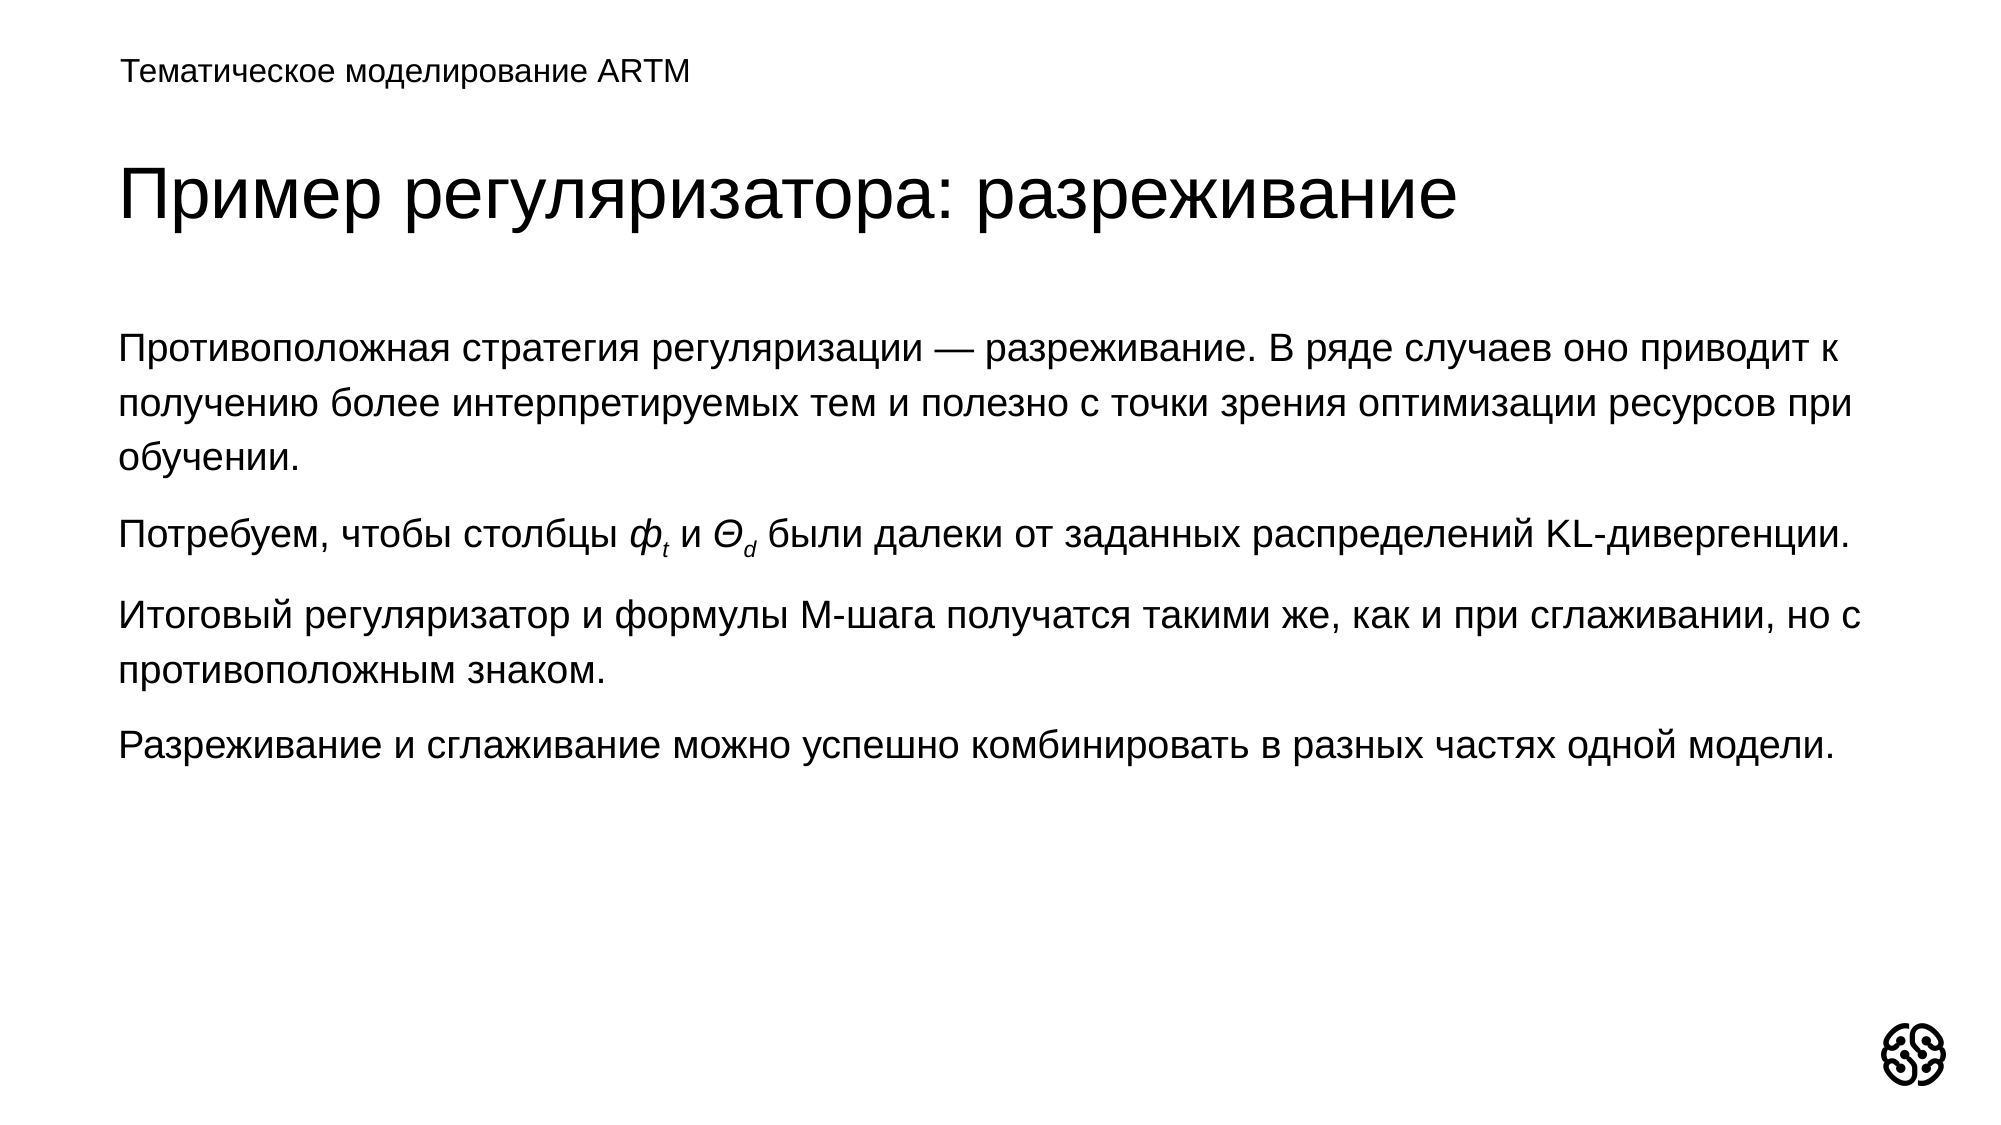

Тематическое моделирование ARTM
Пример регуляризатора: разреживание
Противоположная стратегия регуляризации — разреживание. В ряде случаев оно приводит к получению более интерпретируемых тем и полезно с точки зрения оптимизации ресурсов при обучении.
Потребуем, чтобы столбцы фt и Θd были далеки от заданных распределений KL-дивергенции.
Итоговый регуляризатор и формулы М-шага получатся такими же, как и при сглаживании, но с противоположным знаком.
Разреживание и сглаживание можно успешно комбинировать в разных частях одной модели.